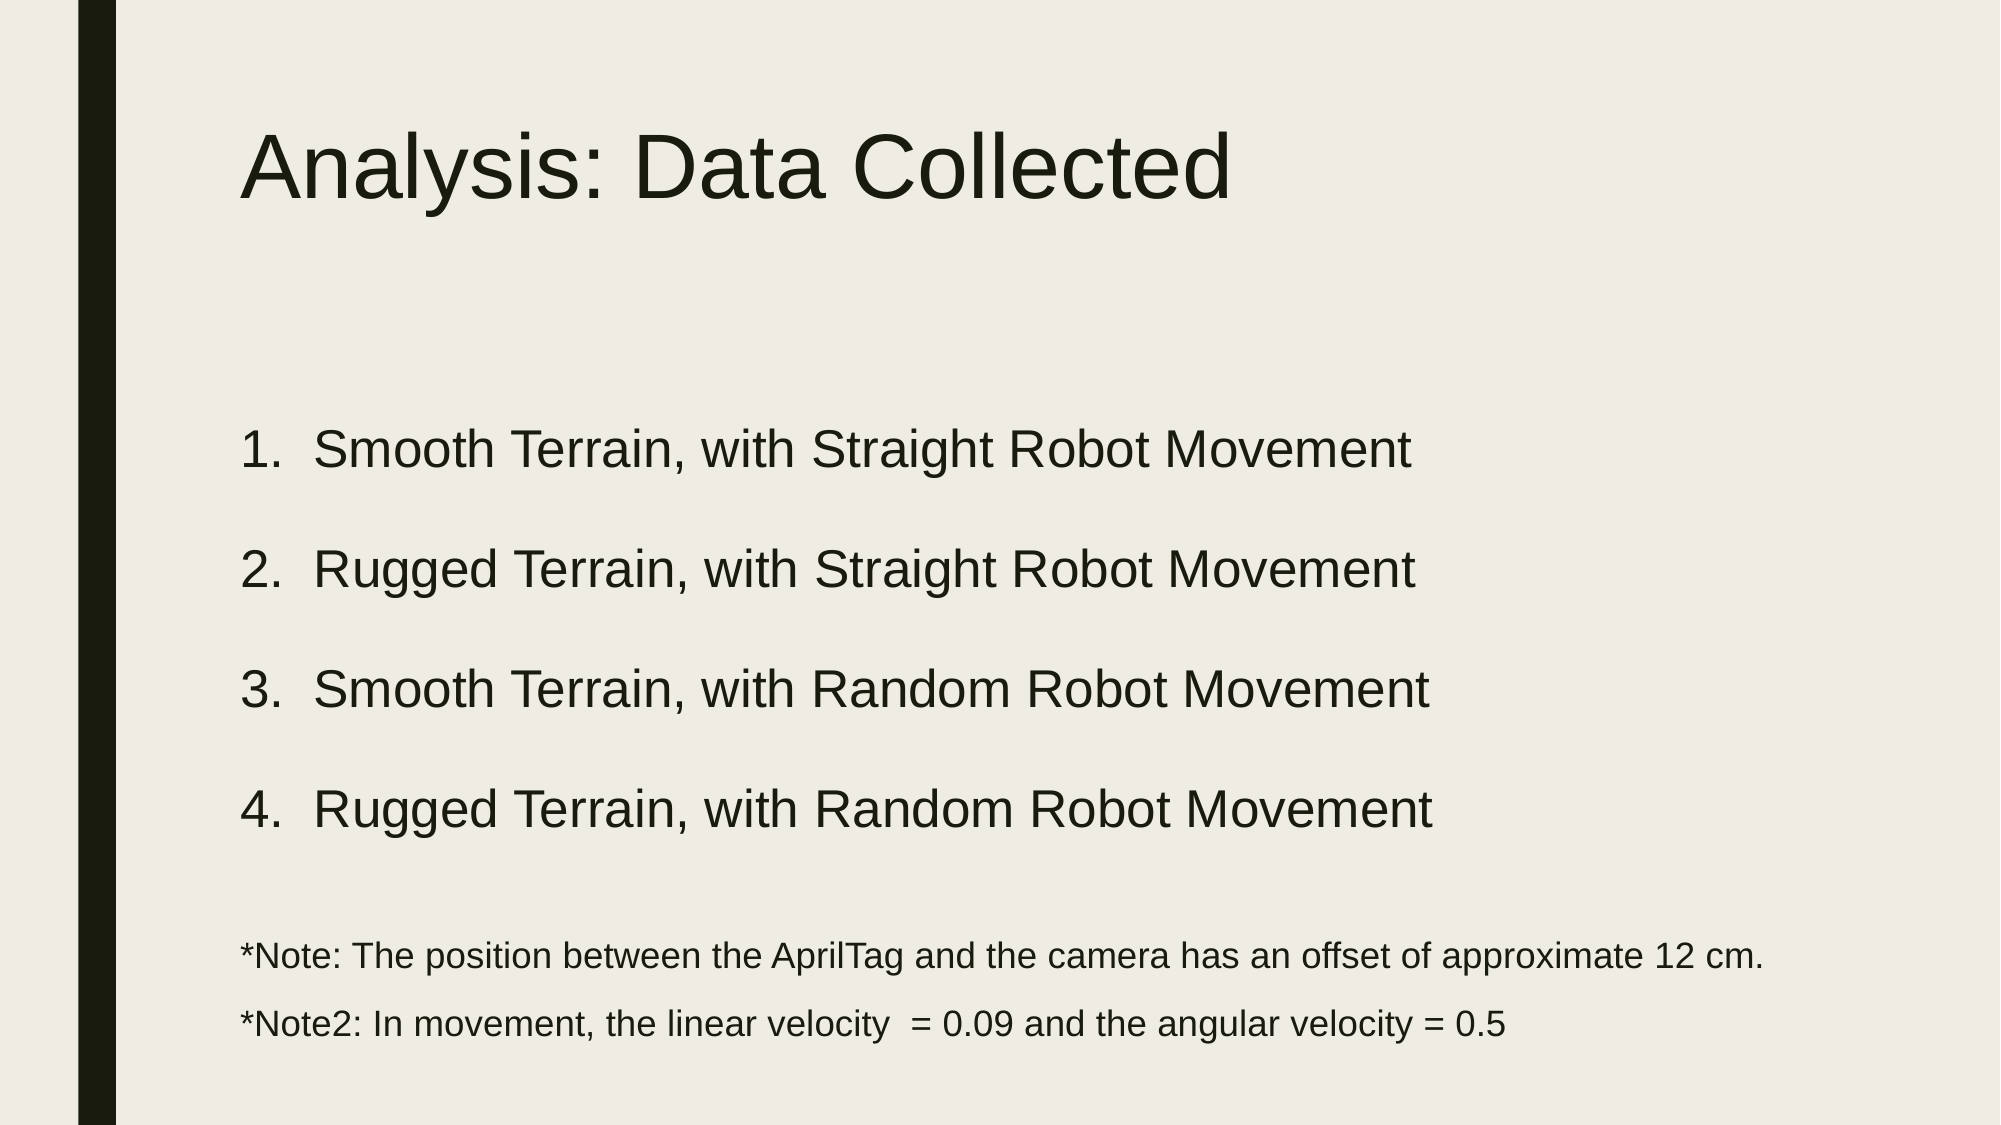

# Analysis: Data Collected
Smooth Terrain, with Straight Robot Movement
Rugged Terrain, with Straight Robot Movement
Smooth Terrain, with Random Robot Movement
Rugged Terrain, with Random Robot Movement

*Note: The position between the AprilTag and the camera has an offset of approximate 12 cm.
*Note2: In movement, the linear velocity  = 0.09 and the angular velocity = 0.5